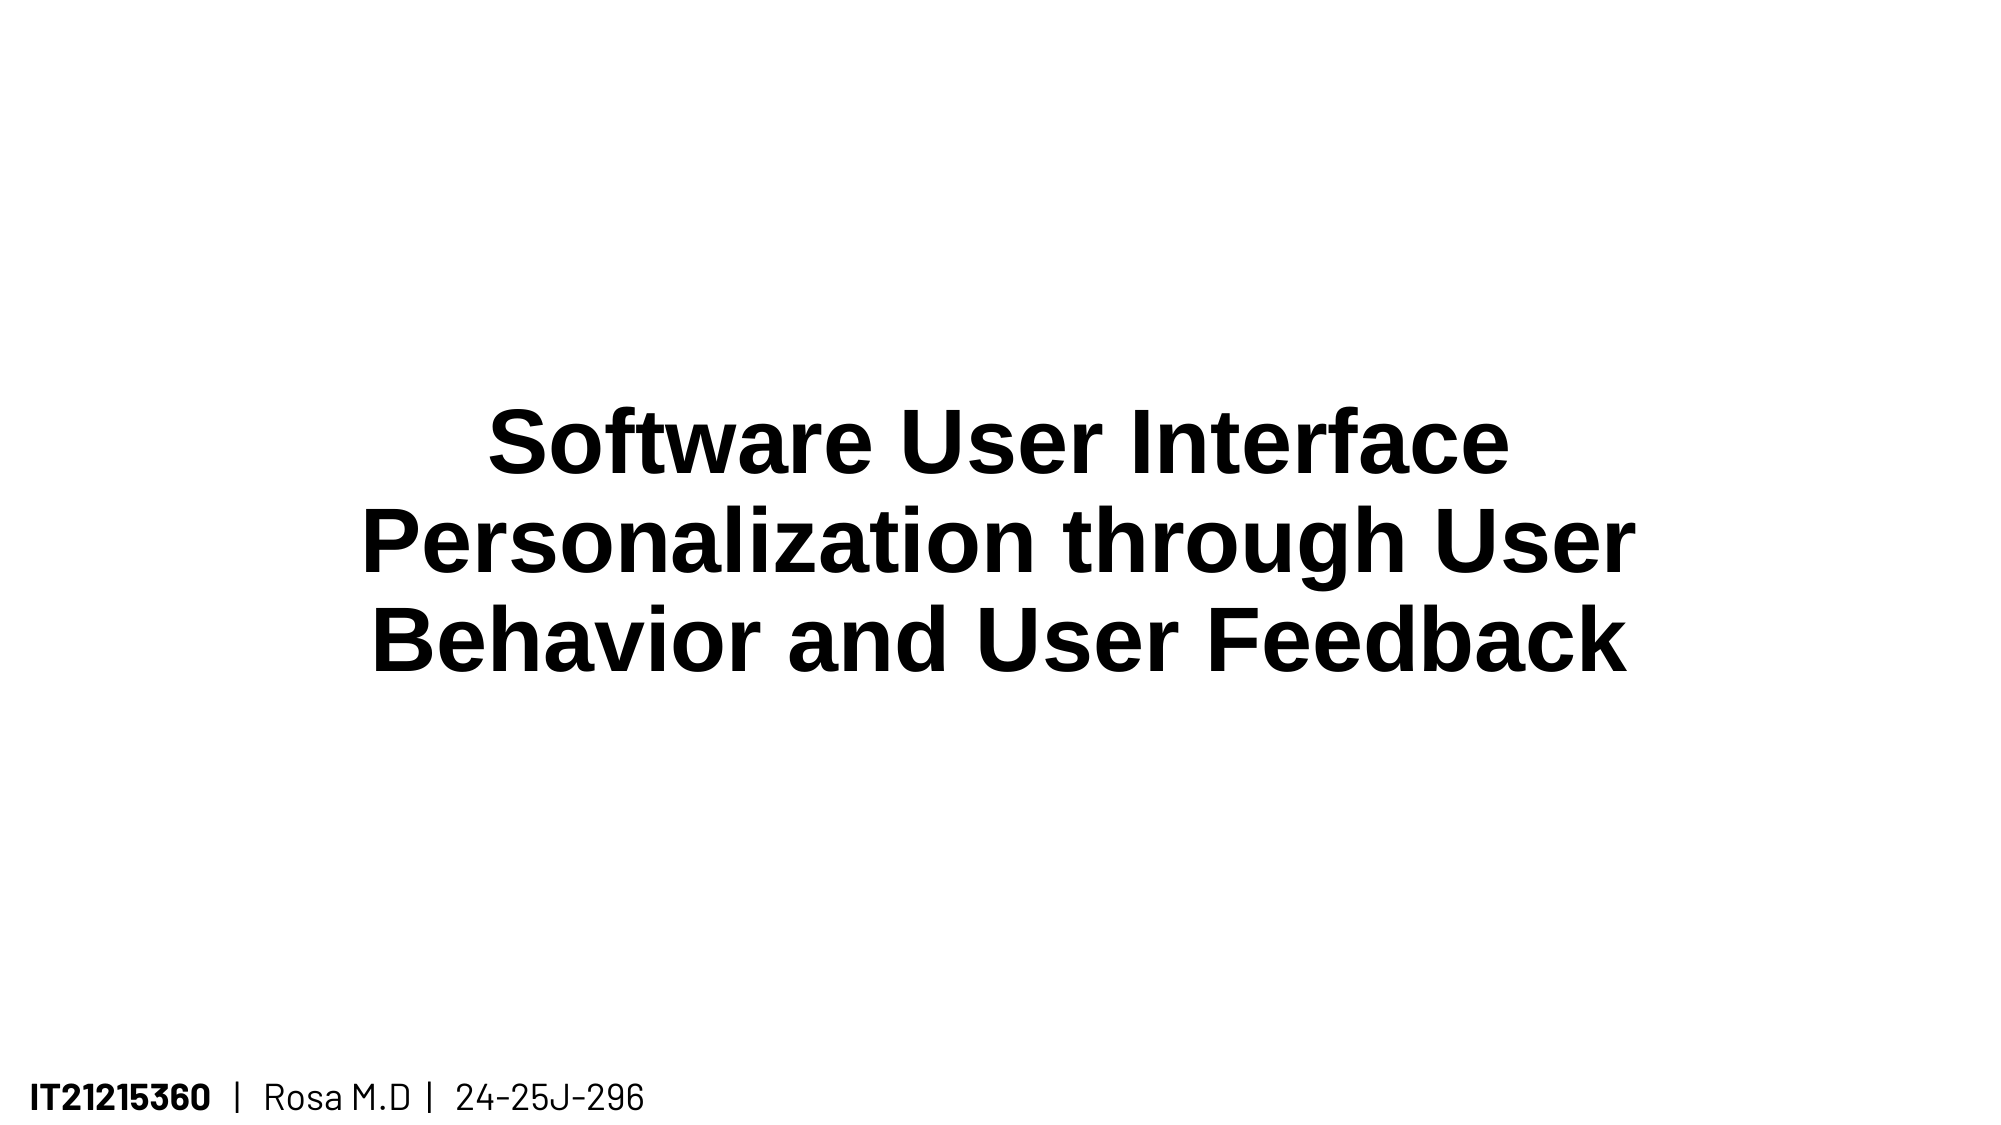

# Software User Interface Personalization through User Behavior and User Feedback
IT21215360   |   Rosa M.D  |   24-25J-296